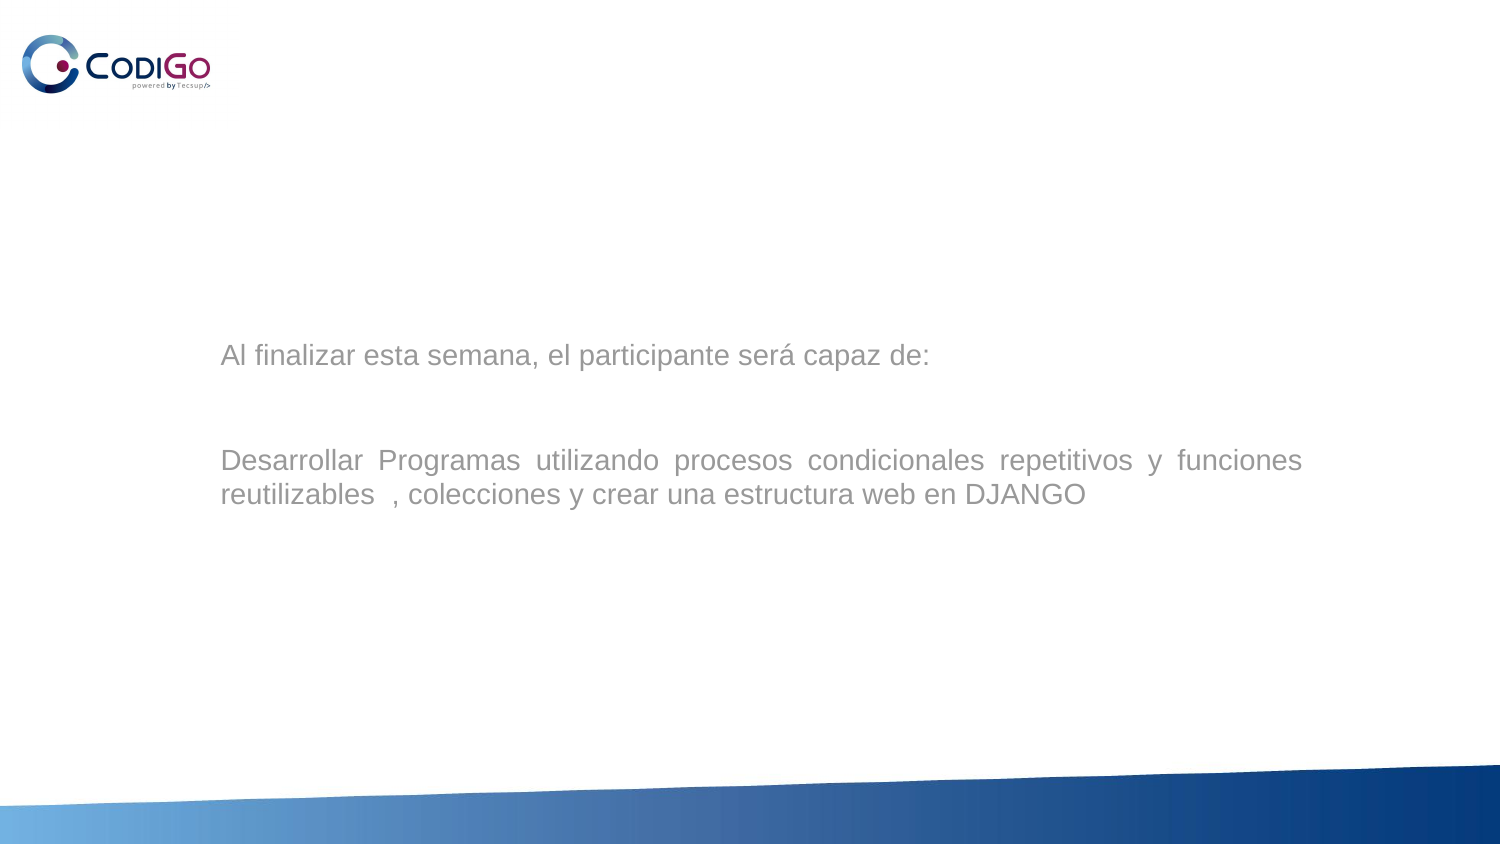

# Al finalizar esta semana, el participante será capaz de:

Desarrollar Programas utilizando procesos condicionales repetitivos y funciones reutilizables  , colecciones y crear una estructura web en DJANGO